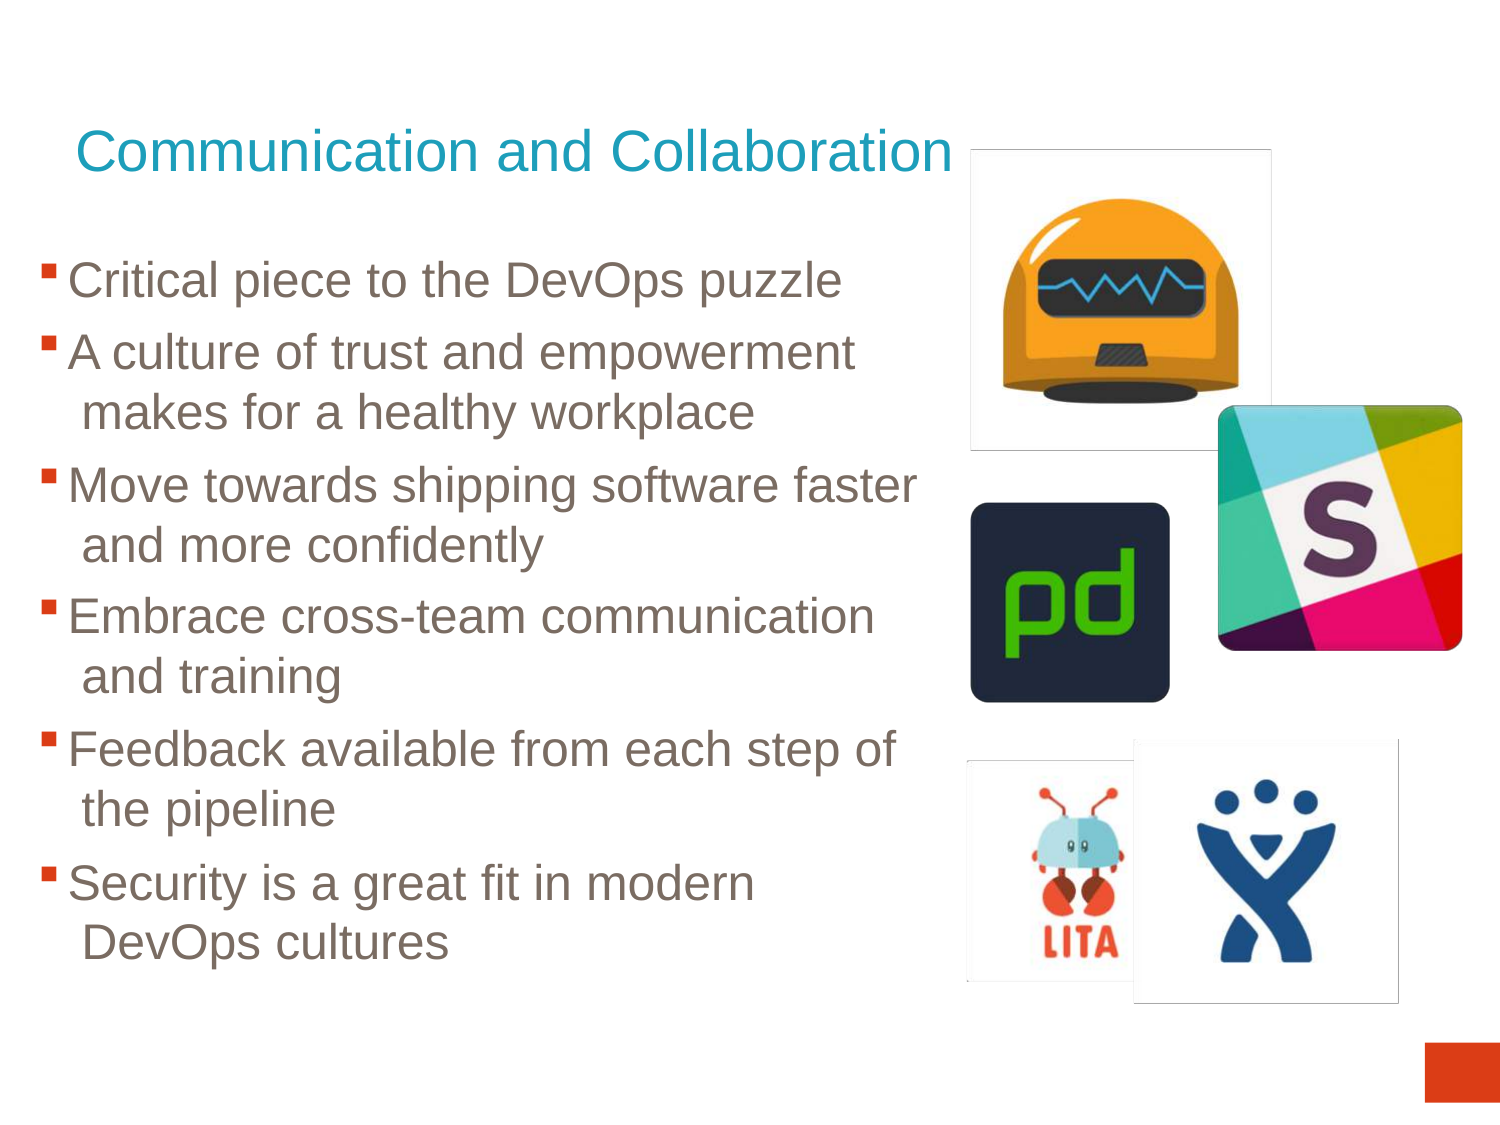

# Communication and Collaboration

Critical piece to the DevOps puzzle
A culture of trust and empowerment  makes for a healthy workplace
Move towards shipping software faster  and more confidently
Embrace cross-team communication  and training
Feedback available from each step of  the pipeline
Security is a great fit in modern  DevOps cultures